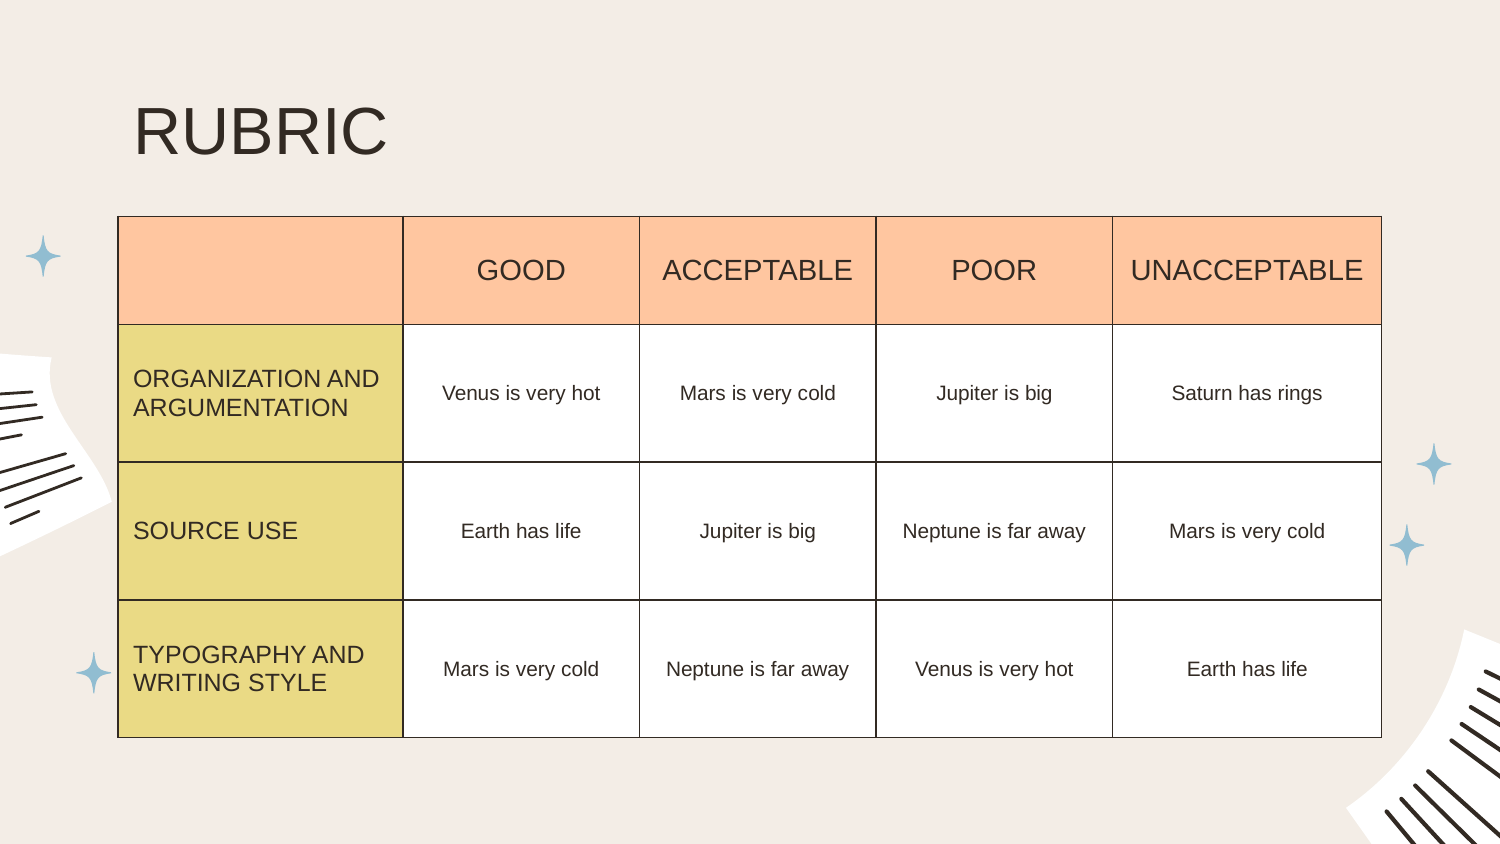

# RUBRIC
|  | GOOD | ACCEPTABLE | POOR | UNACCEPTABLE |
| --- | --- | --- | --- | --- |
| ORGANIZATION AND ARGUMENTATION | Venus is very hot | Mars is very cold | Jupiter is big | Saturn has rings |
| SOURCE USE | Earth has life | Jupiter is big | Neptune is far away | Mars is very cold |
| TYPOGRAPHY AND WRITING STYLE | Mars is very cold | Neptune is far away | Venus is very hot | Earth has life |